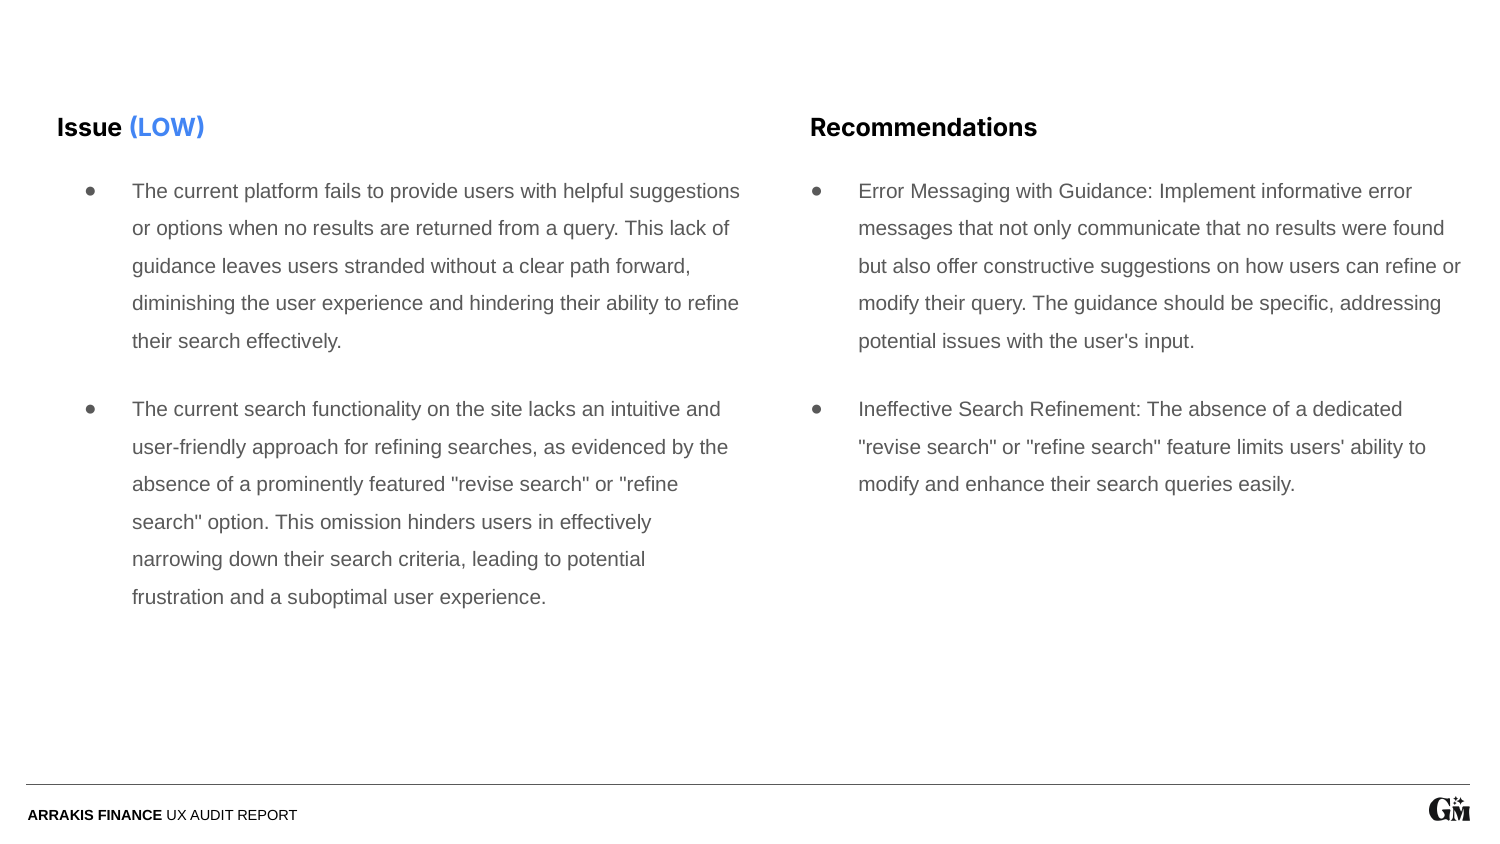

Issue (LOW)
Recommendations
Error Messaging with Guidance: Implement informative error messages that not only communicate that no results were found but also offer constructive suggestions on how users can refine or modify their query. The guidance should be specific, addressing potential issues with the user's input.
Ineffective Search Refinement: The absence of a dedicated "revise search" or "refine search" feature limits users' ability to modify and enhance their search queries easily.
The current platform fails to provide users with helpful suggestions or options when no results are returned from a query. This lack of guidance leaves users stranded without a clear path forward, diminishing the user experience and hindering their ability to refine their search effectively.
The current search functionality on the site lacks an intuitive and user-friendly approach for refining searches, as evidenced by the absence of a prominently featured "revise search" or "refine search" option. This omission hinders users in effectively narrowing down their search criteria, leading to potential frustration and a suboptimal user experience.